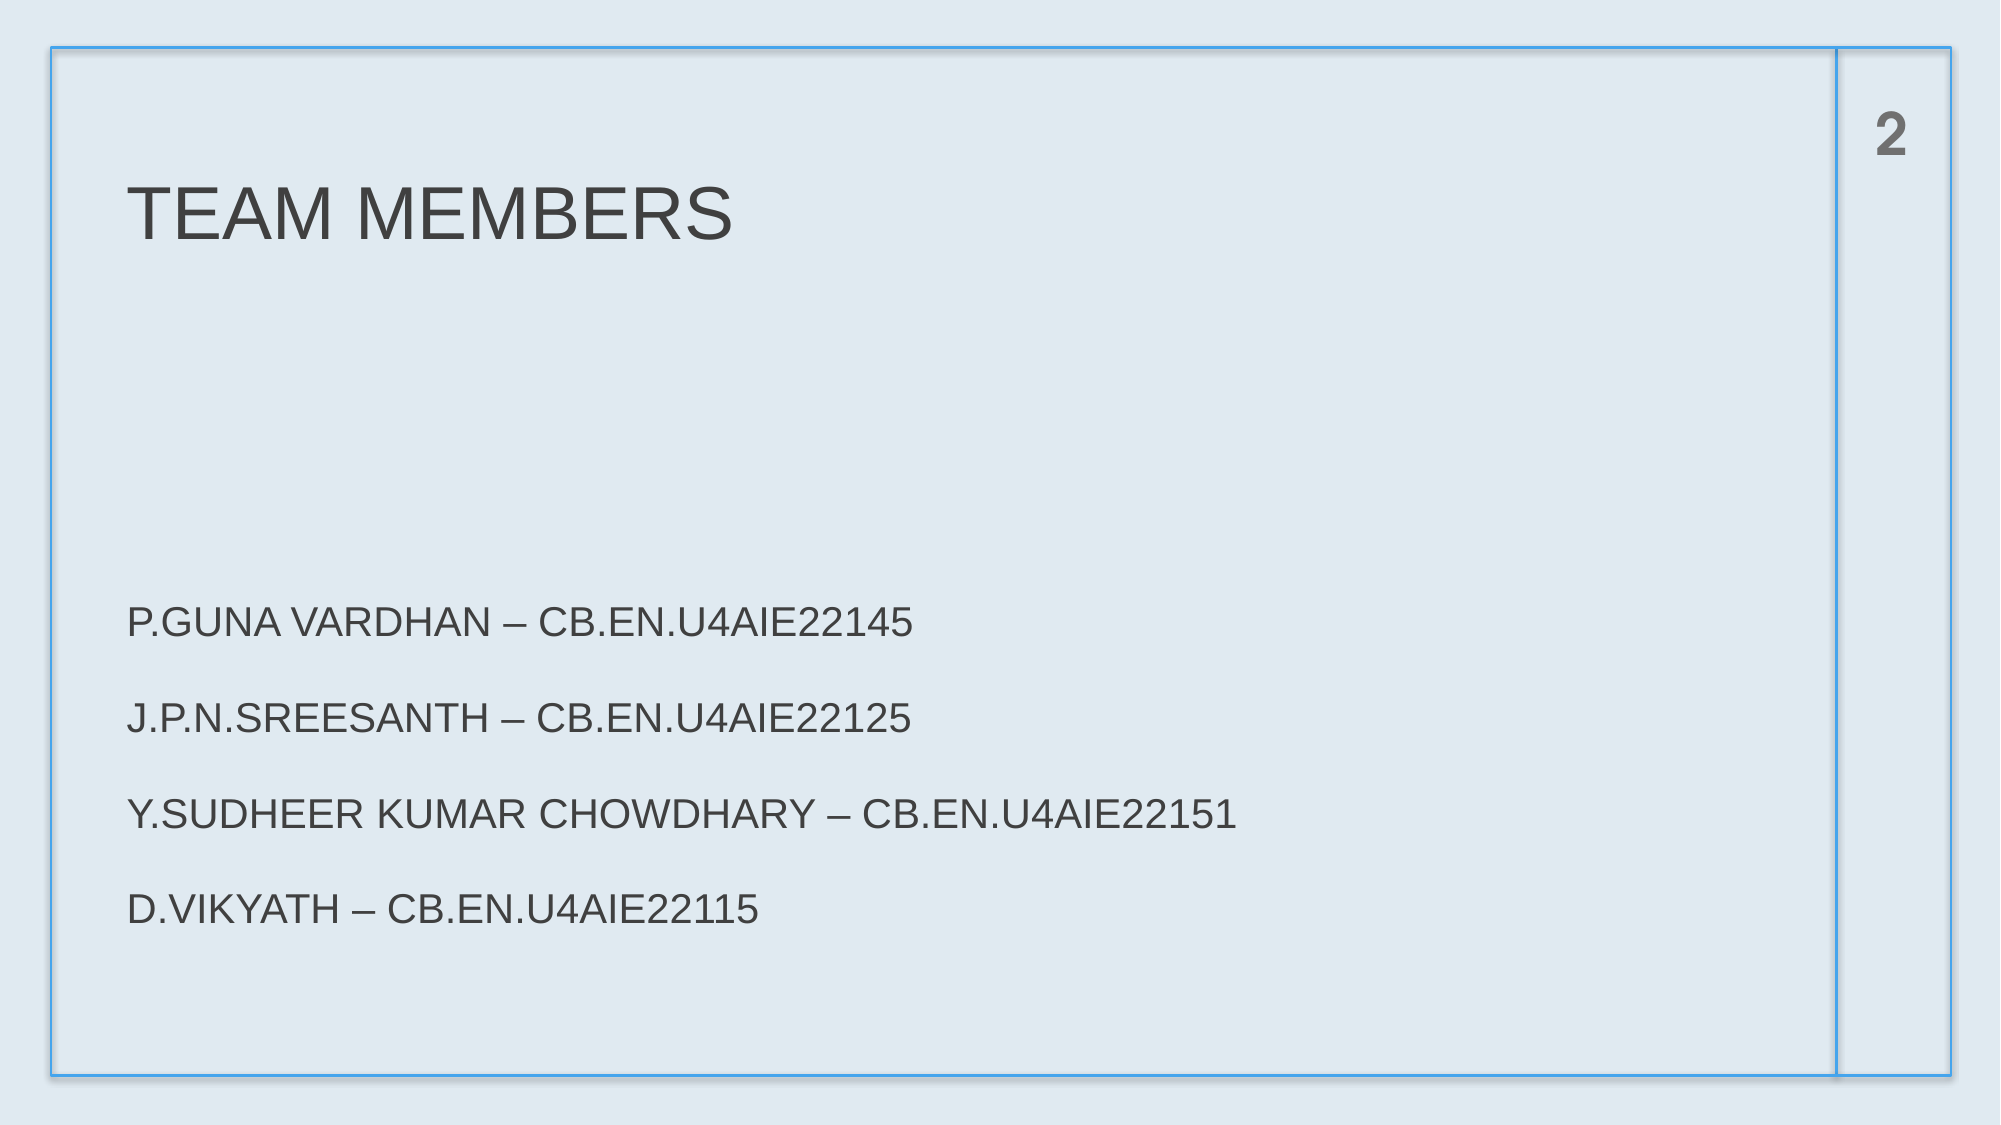

2
# TEAM MEMBERS
P.GUNA VARDHAN – CB.EN.U4AIE22145
J.P.N.SREESANTH – CB.EN.U4AIE22125
y.SUDHEER KUMAR CHOWDHARY – CB.EN.U4AIE22151
d.VIKYATH – CB.EN.U4AIE22115